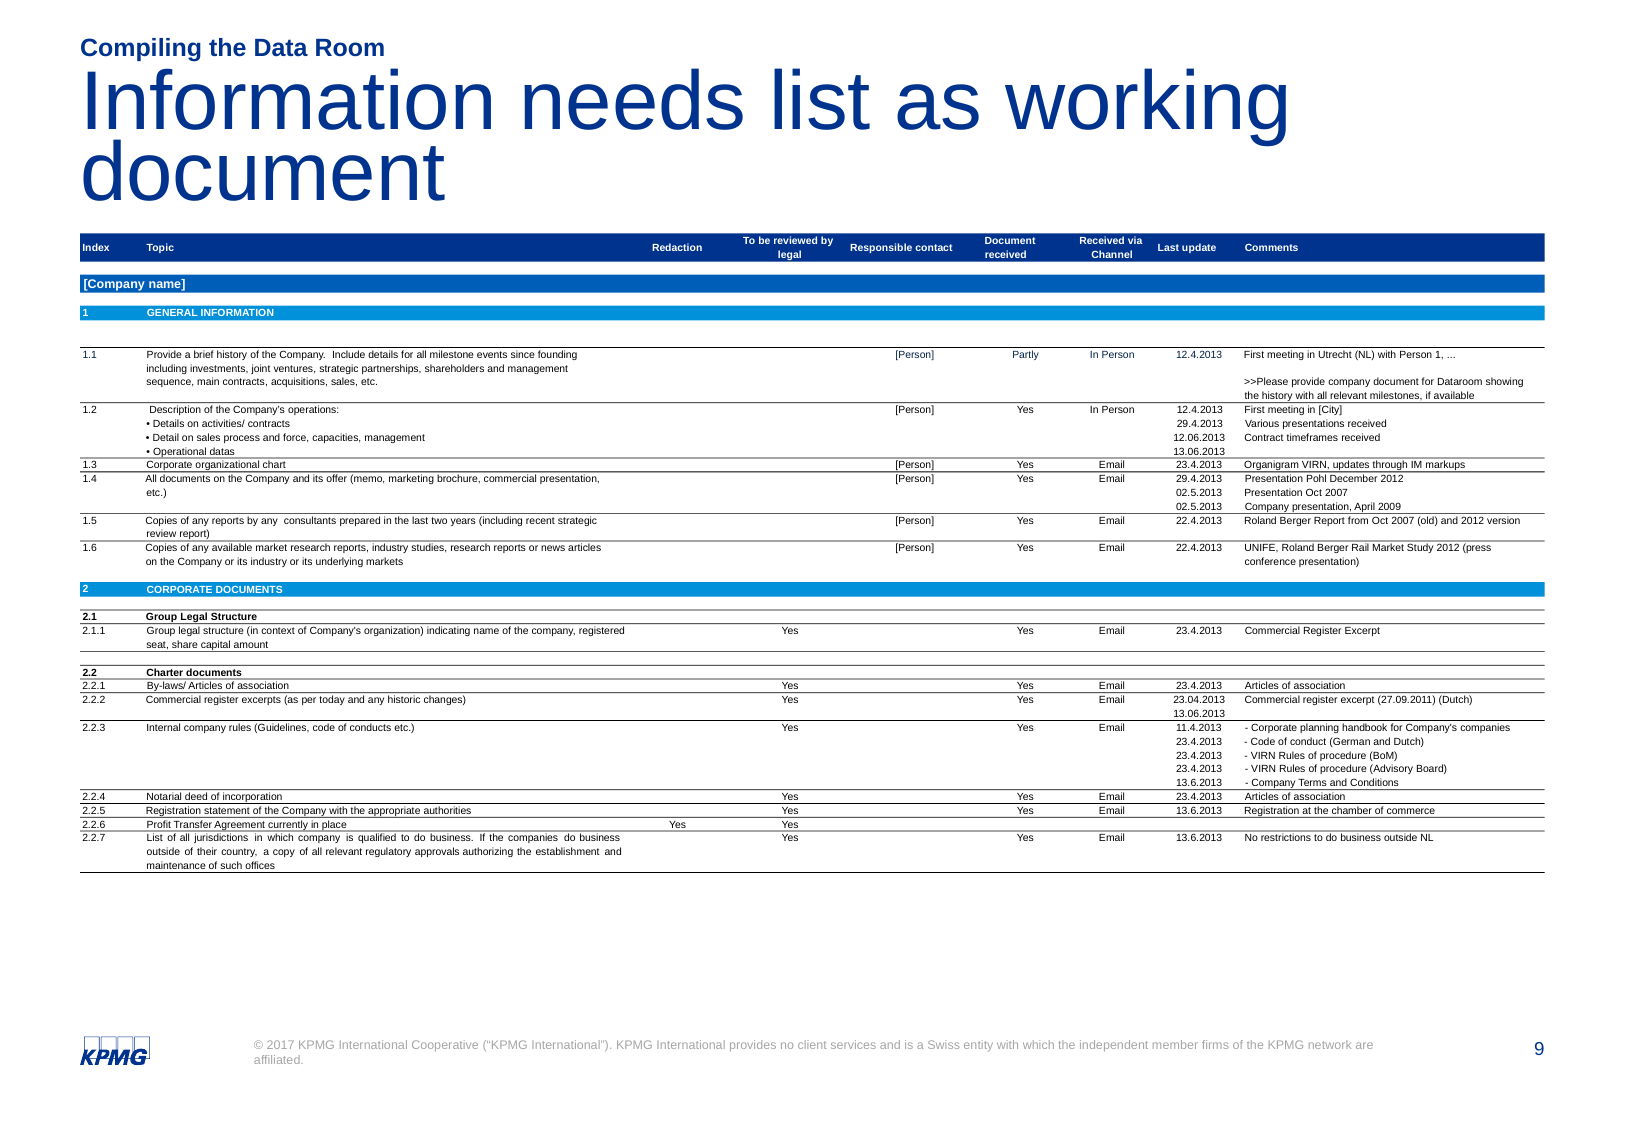

Compiling the Data Room
# Information needs list as working document

To be reviewed by
Document
Received via
Index
Topic
Redaction
Responsible contact
Last update
Comments
legal
received
Channel

[Company name]

1
General information

1.1
Provide a brief history of the Company.  Include details for all milestone events since founding
[Person]
Partly
In Person
12.4.2013
First meeting in Utrecht (NL) with Person 1, ...
including investments, joint ventures, strategic partnerships, shareholders and management

sequence, main contracts, acquisitions, sales, etc.
>>Please provide company document for Dataroom showing
the history with all relevant milestones, if available

1.2
 Description of the Company’s operations:
[Person]
Yes
In Person
12.4.2013
First meeting in [City]
• Details on activities/ contracts
29.4.2013
Various presentations received
• Detail on sales process and force, capacities, management
12.06.2013
Contract timeframes received
• Operational datas
13.06.2013

1.3
Corporate organizational chart
[Person]
Yes
Email
23.4.2013
Organigram VIRN, updates through IM markups

1.4
All documents on the Company and its offer (memo, marketing brochure, commercial presentation,
[Person]
Yes
Email
29.4.2013
Presentation Pohl December 2012
etc.)
02.5.2013
Presentation Oct 2007
02.5.2013
Company presentation, April 2009

1.5
Copies of any reports by any  consultants prepared in the last two years (including recent strategic
[Person]
Yes
Email
22.4.2013
Roland Berger Report from Oct 2007 (old) and 2012 version
review report)

1.6
Copies of any available market research reports, industry studies, research reports or news articles
[Person]
Yes
Email
22.4.2013
UNIFE, Roland Berger Rail Market Study 2012 (press
on the Company or its industry or its underlying markets
conference presentation)

2
CORPORATE DOCUMENTS

2.1
Group Legal Structure

2.1.1
Group legal structure (in context of Company's organization) indicating name of the company, registered
Yes
Yes
Email
23.4.2013
Commercial Register Excerpt
seat, share capital amount

2.2
Charter documents

2.2.1
By-laws/ Articles of association
Yes
Yes
Email
23.4.2013
Articles of association

2.2.2
Commercial register excerpts (as per today and any historic changes)
Yes
Yes
Email
23.04.2013
Commercial register excerpt (27.09.2011) (Dutch)
13.06.2013

2.2.3
Internal company rules (Guidelines, code of conducts etc.)
Yes
Yes
Email
11.4.2013
- Corporate planning handbook for Company's companies
23.4.2013
- Code of conduct (German and Dutch)
23.4.2013
- VIRN Rules of procedure (BoM)
23.4.2013
- VIRN Rules of procedure (Advisory Board)
13.6.2013
- Company Terms and Conditions

2.2.4
Notarial deed of incorporation
Yes
Yes
Email
23.4.2013
Articles of association

2.2.5
Registration statement of the Company with the appropriate authorities
Yes
Yes
Email
13.6.2013
Registration at the chamber of commerce

2.2.6
Profit Transfer Agreement currently in place
Yes
Yes

2.2.7
List
of
all
jurisdictions
in
which
company
is
qualified
to
do
business.
If
the
companies
do
business
Yes
Yes
Email
13.6.2013
No restrictions to do business outside NL
outside
of
their
country,
a
copy
of
all
relevant
regulatory
approvals
authorizing
the
establishment
and
maintenance of such offices